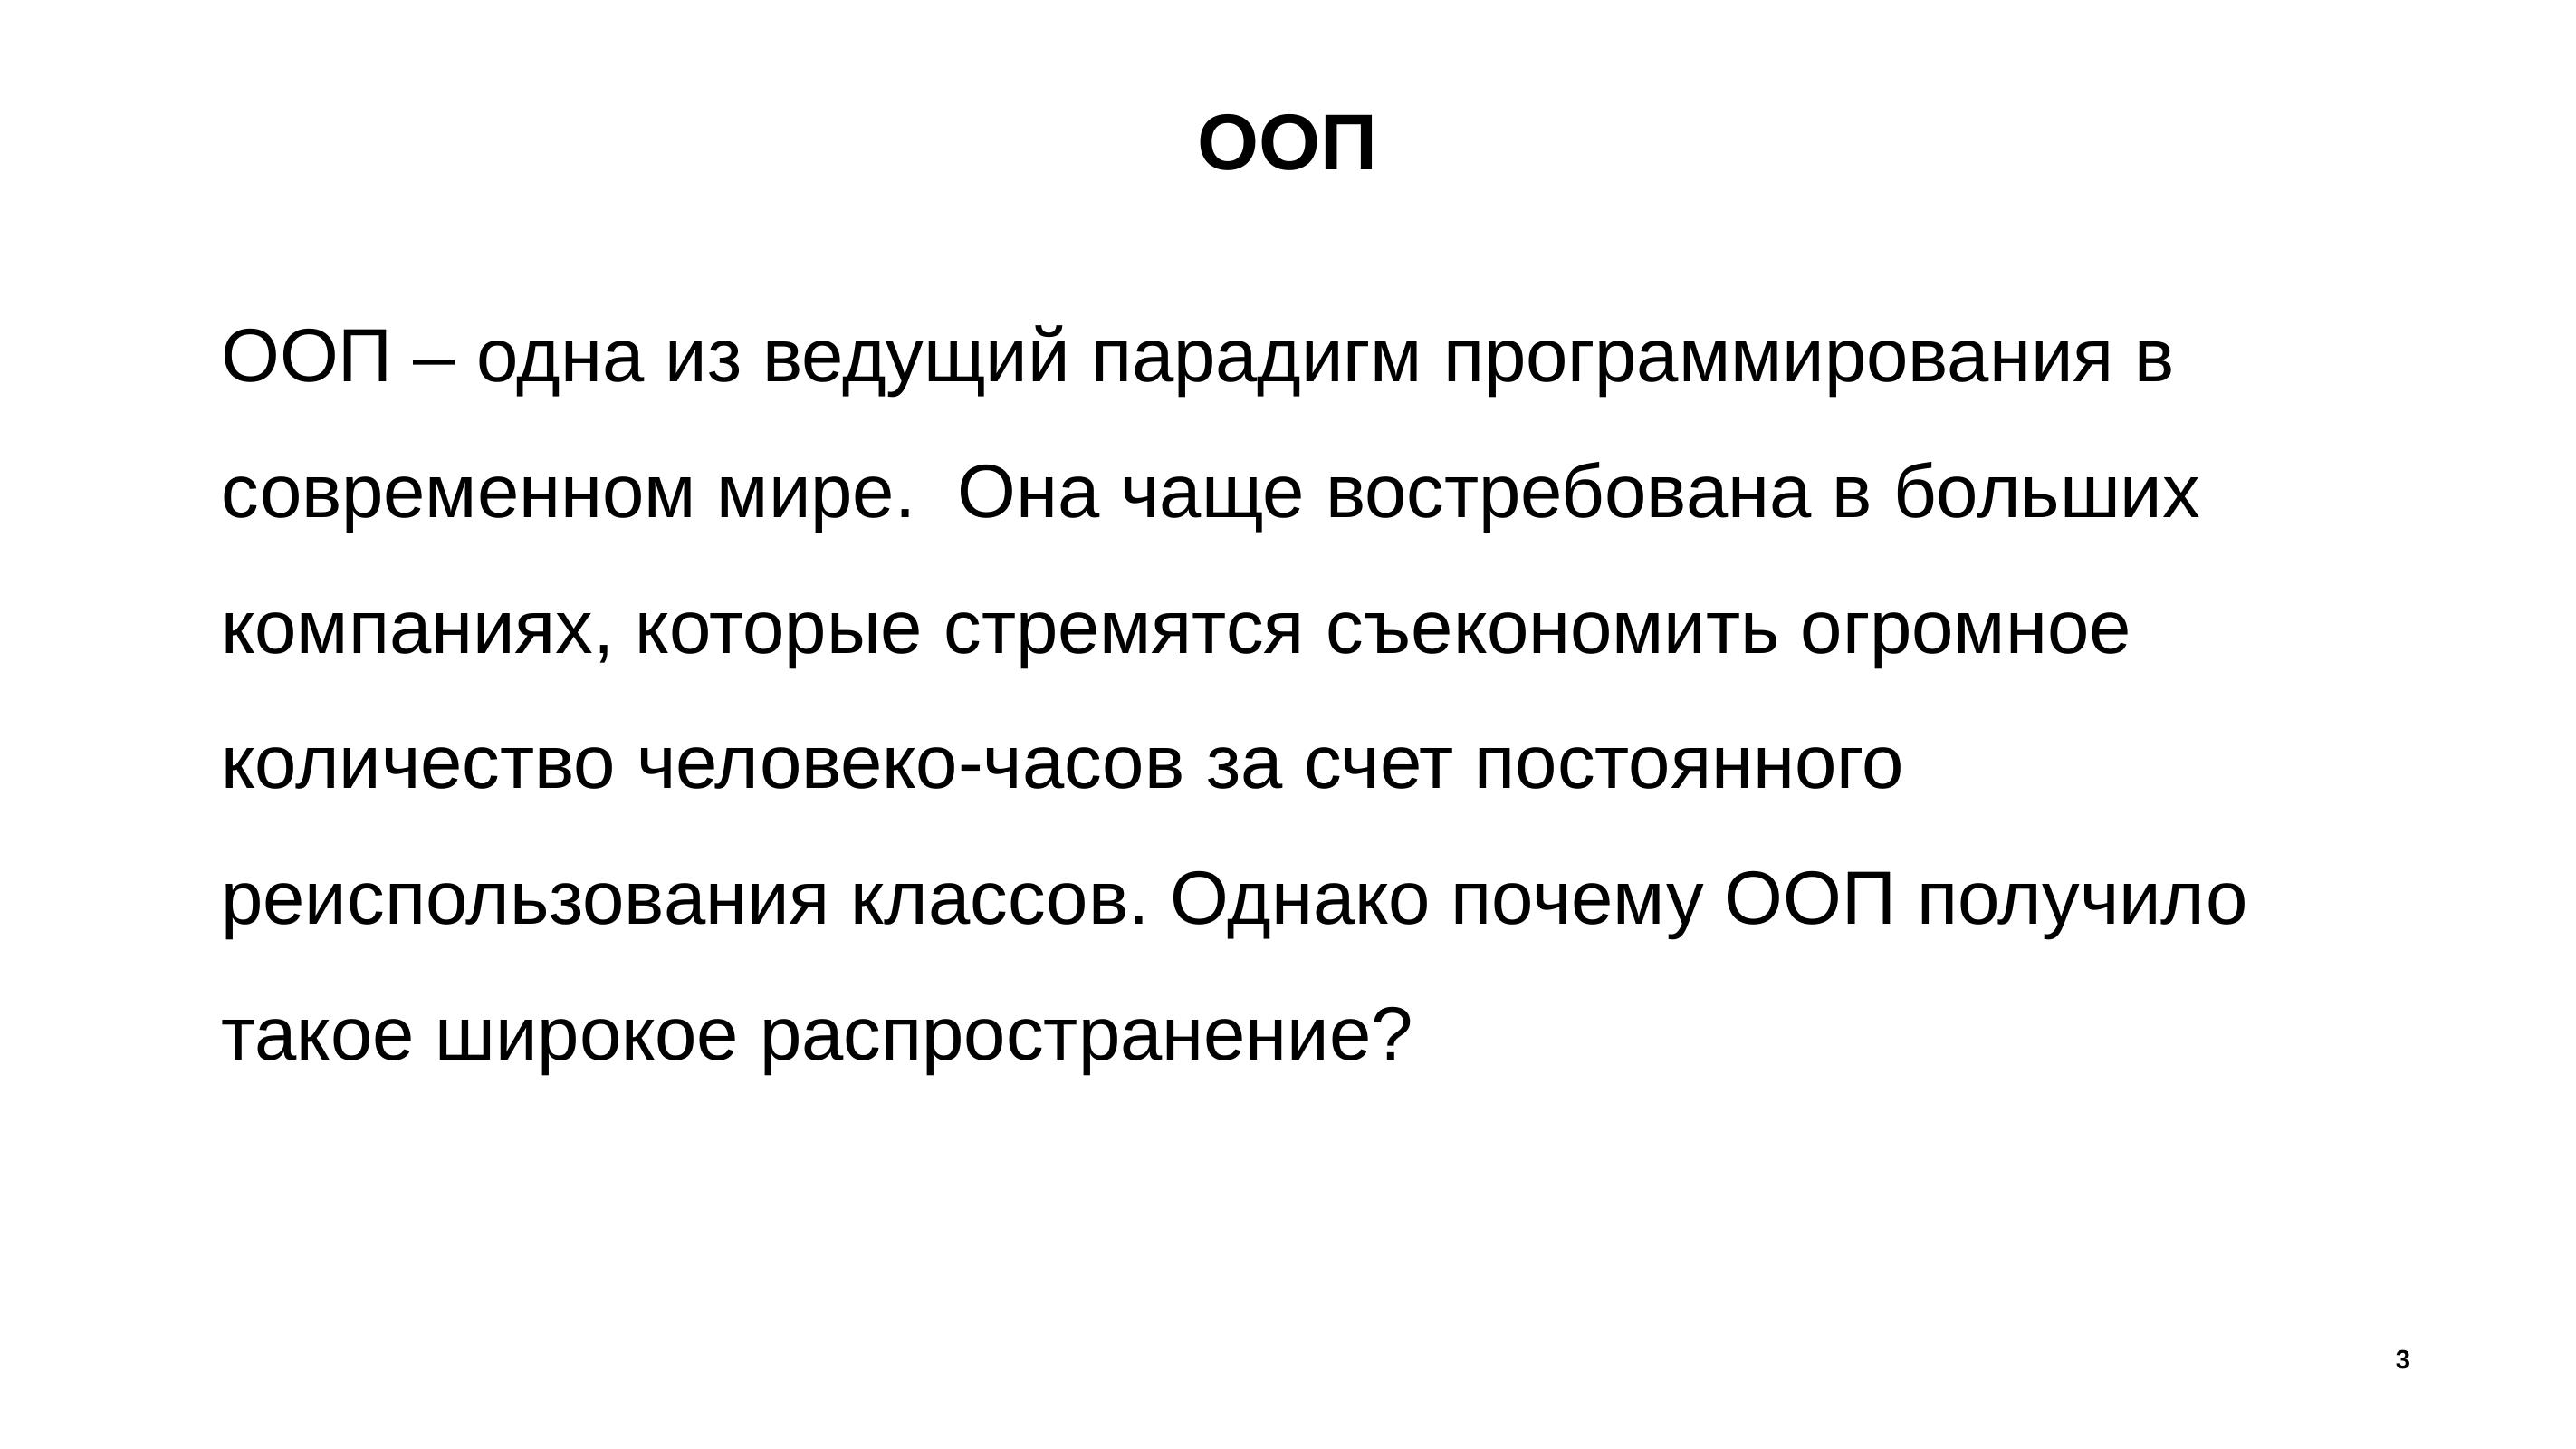

# ООП
ООП – одна из ведущий парадигм программирования в современном мире.  Она чаще востребована в больших компаниях, которые стремятся cъекономить огромное количество человеко-часов за счет постоянного реиспользования классов. Однако почему ООП получило такое широкое распространение?
3